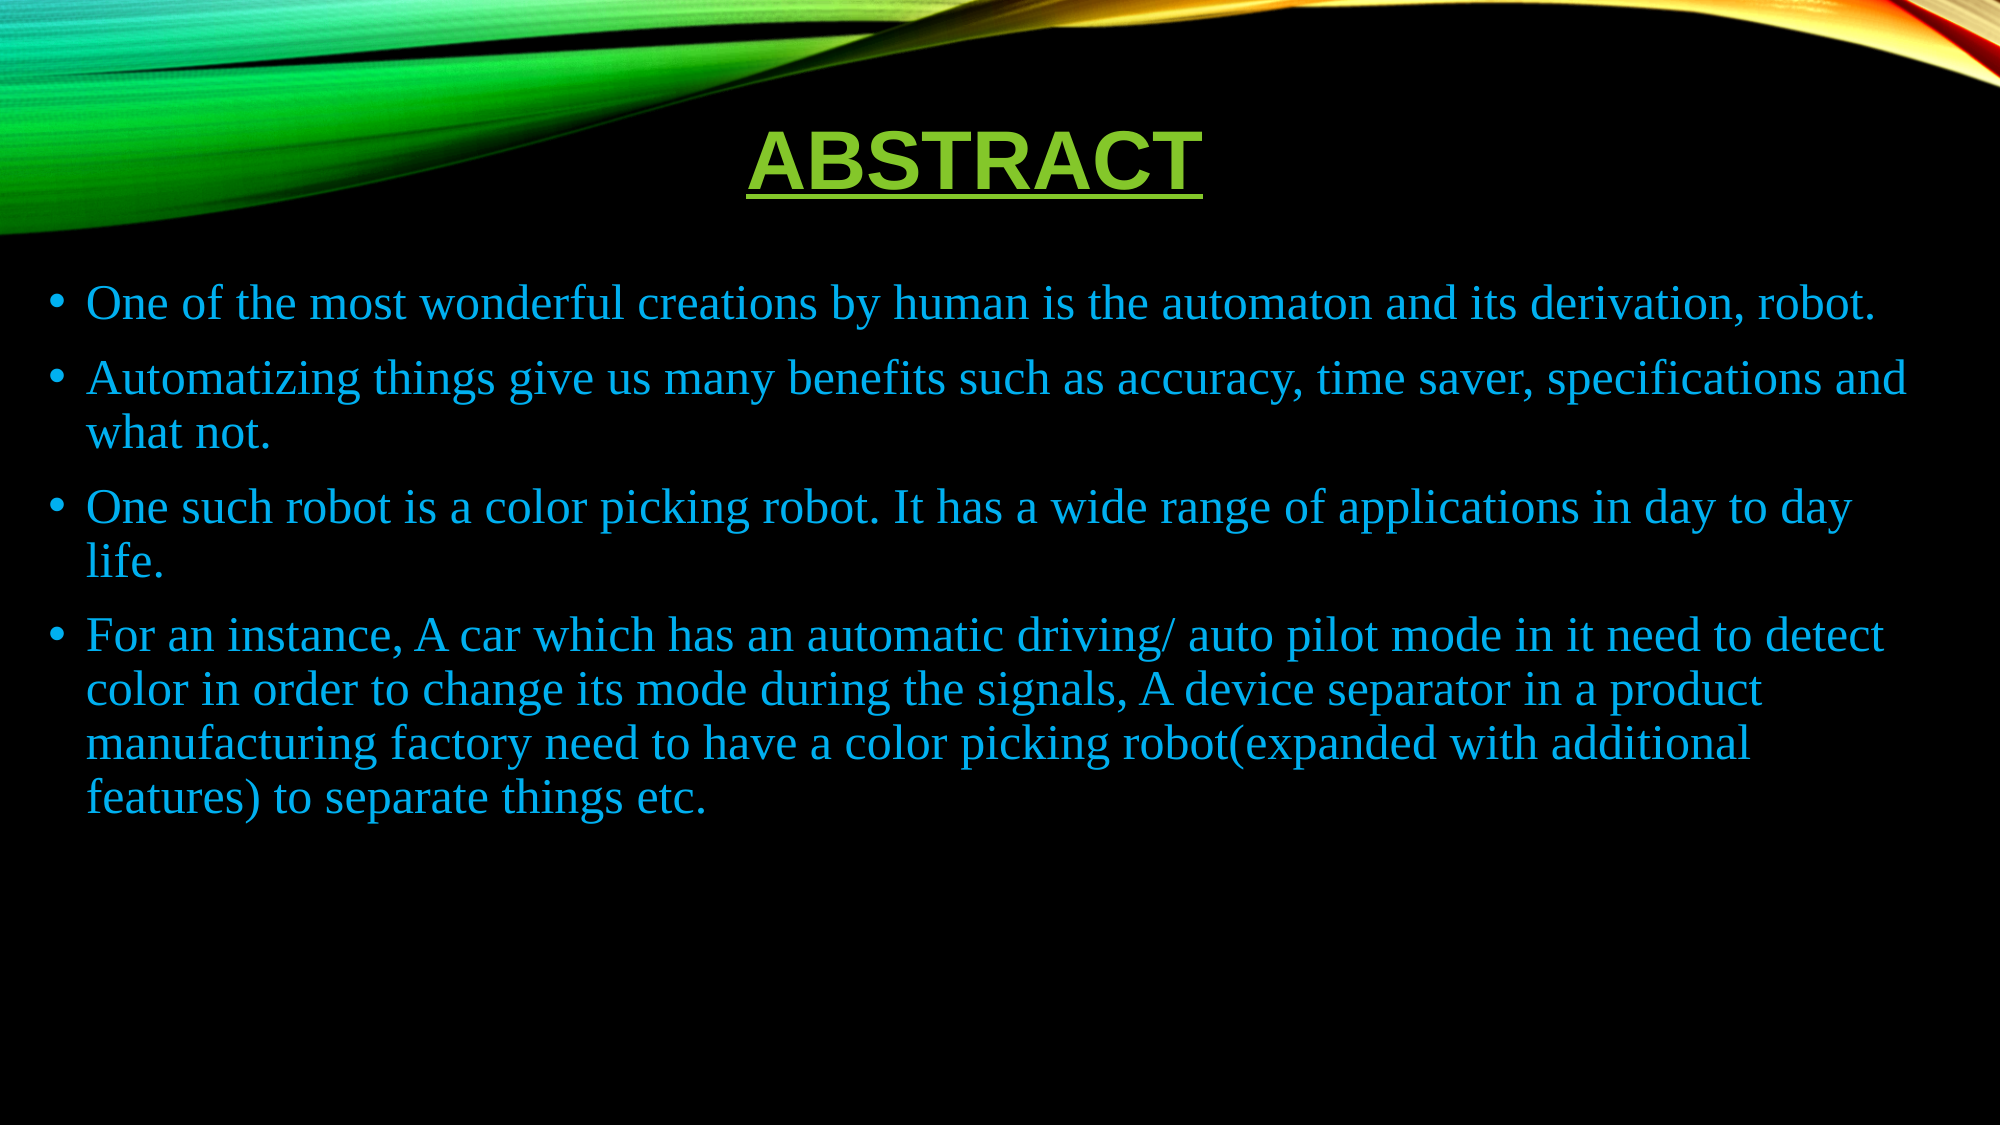

# Abstract
One of the most wonderful creations by human is the automaton and its derivation, robot.
Automatizing things give us many benefits such as accuracy, time saver, specifications and what not.
One such robot is a color picking robot. It has a wide range of applications in day to day life.
For an instance, A car which has an automatic driving/ auto pilot mode in it need to detect color in order to change its mode during the signals, A device separator in a product manufacturing factory need to have a color picking robot(expanded with additional features) to separate things etc.